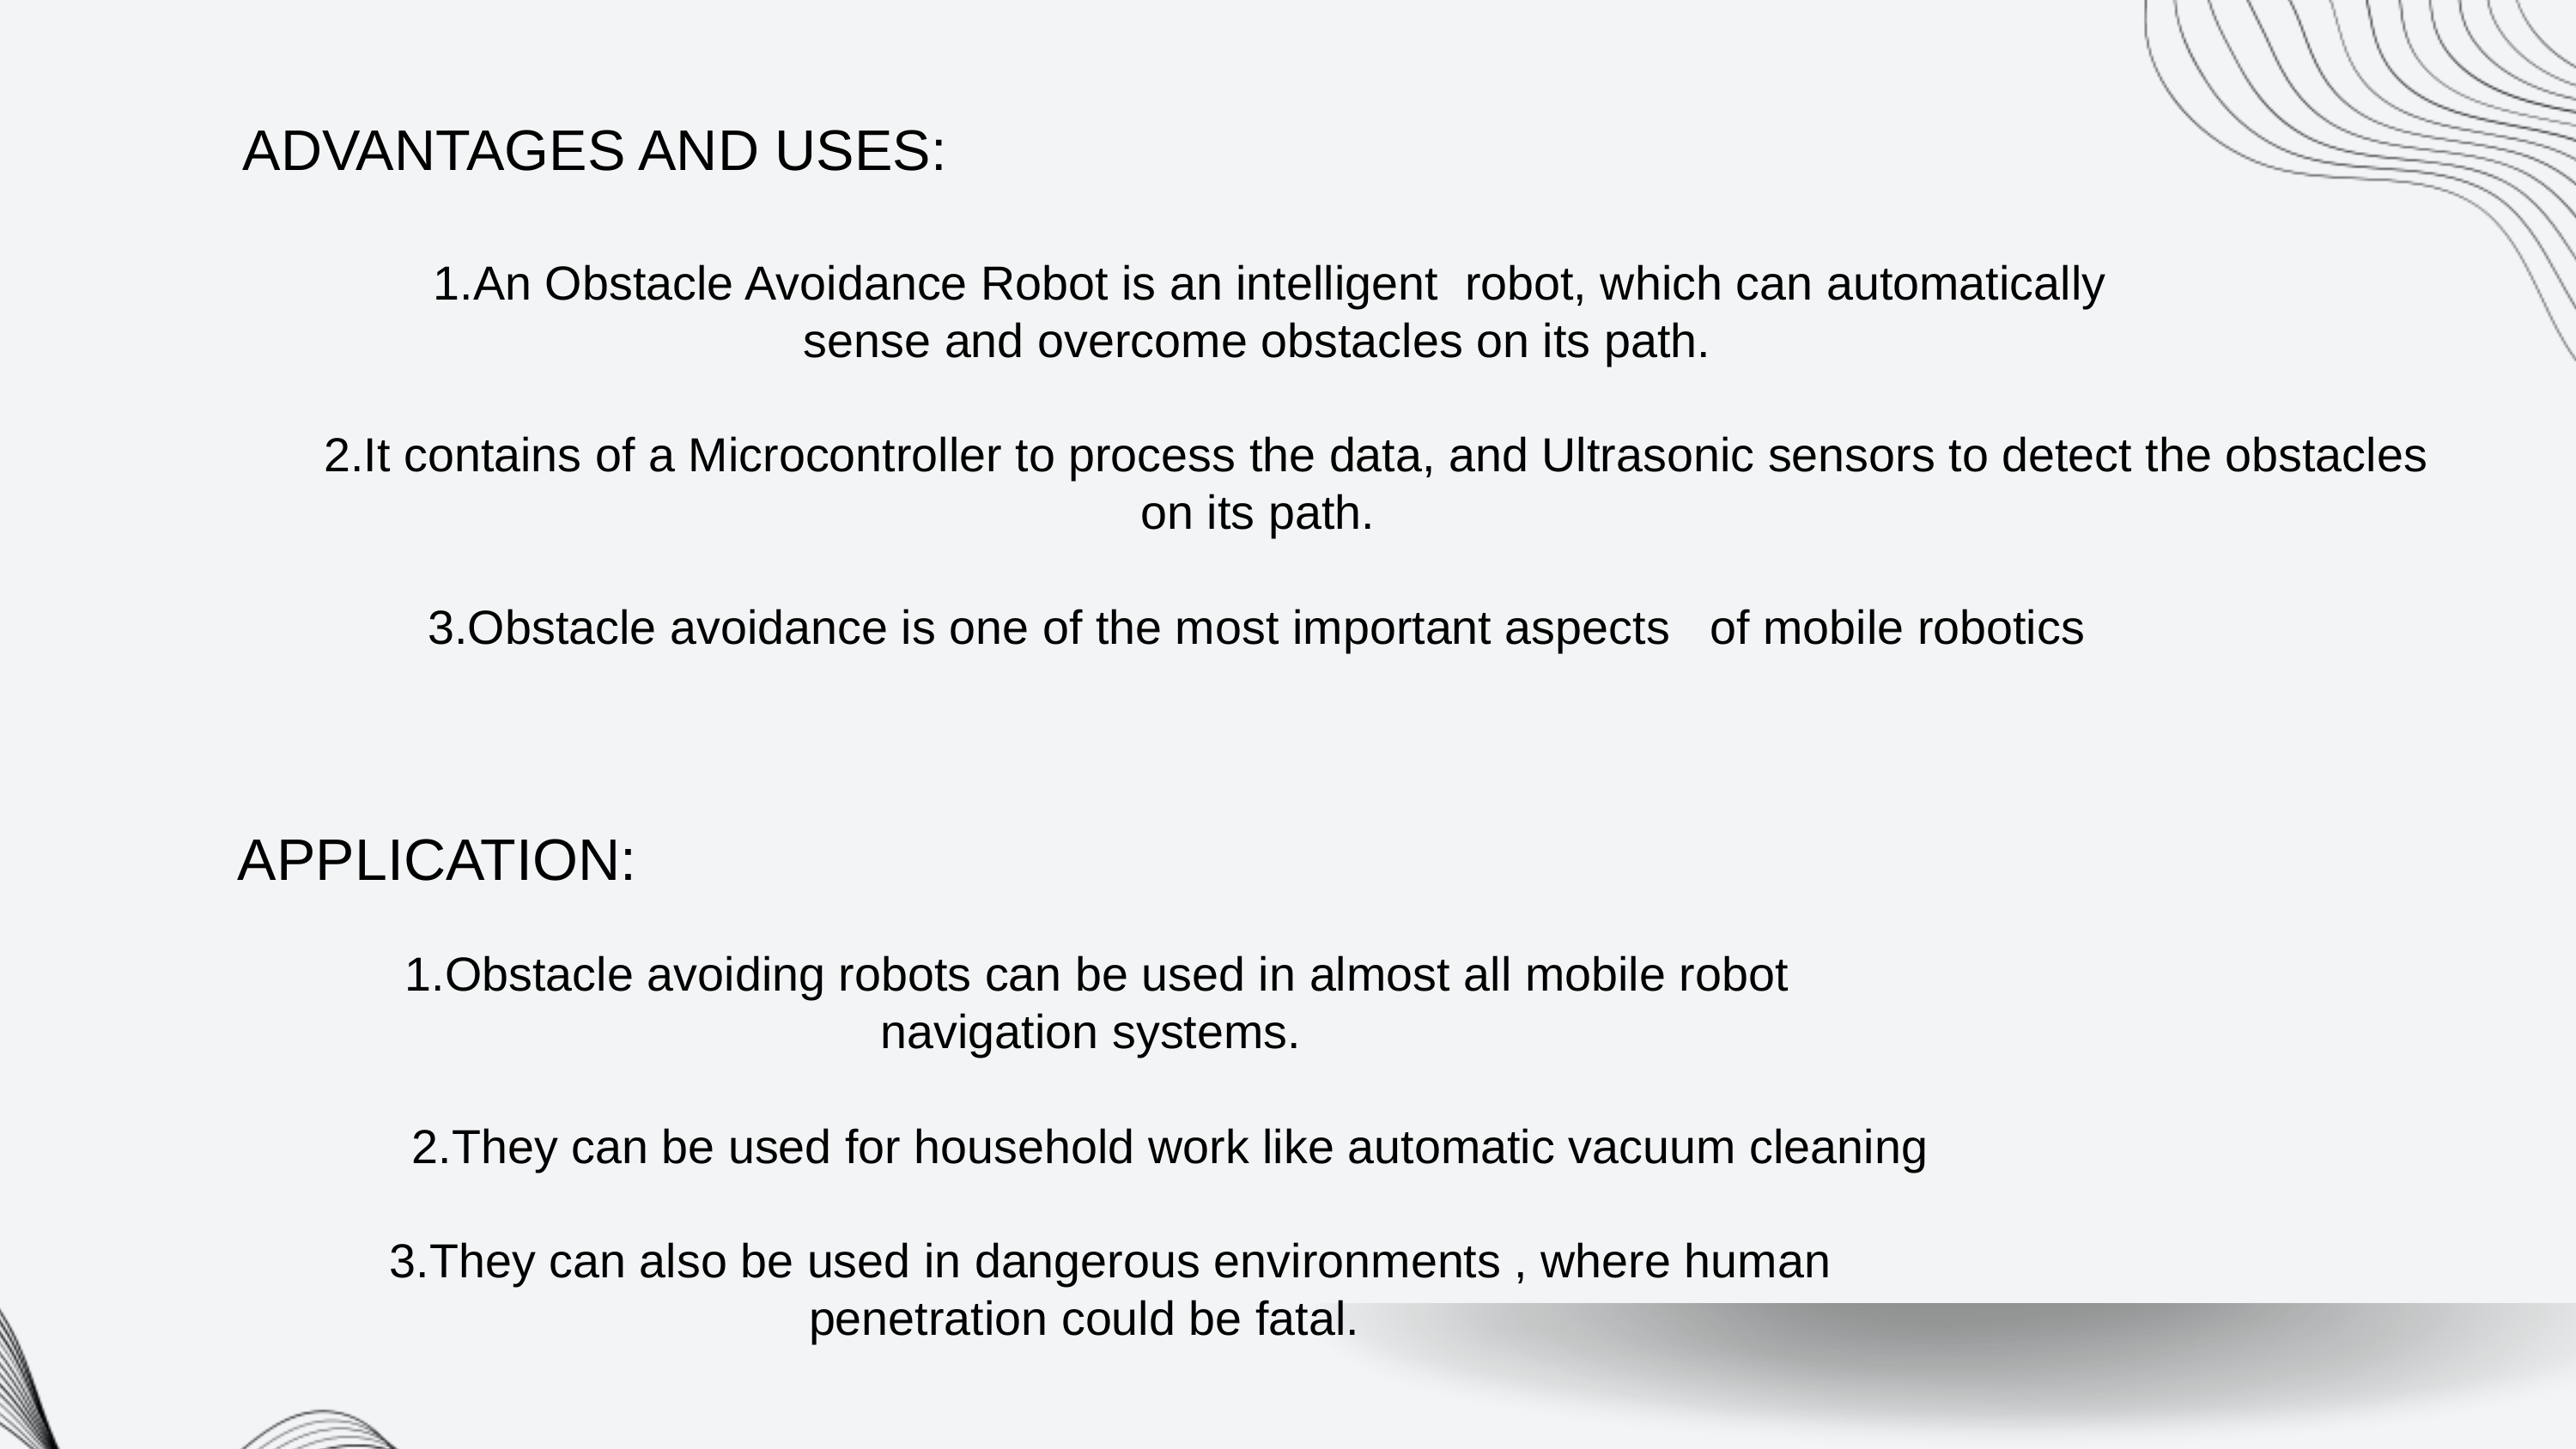

ADVANTAGES AND USES:
   1.An Obstacle Avoidance Robot is an intelligent  robot, which can automatically
sense and overcome obstacles on its path.

                  2.It contains of a Microcontroller to process the data, and Ultrasonic sensors to detect the obstacles on its path.

3.Obstacle avoidance is one of the most important aspects   of mobile robotics

APPLICATION:
  1.Obstacle avoiding robots can be used in almost all mobile robot
navigation systems.

            2.They can be used for household work like automatic vacuum cleaning

    3.They can also be used in dangerous environments , where human
penetration could be fatal.